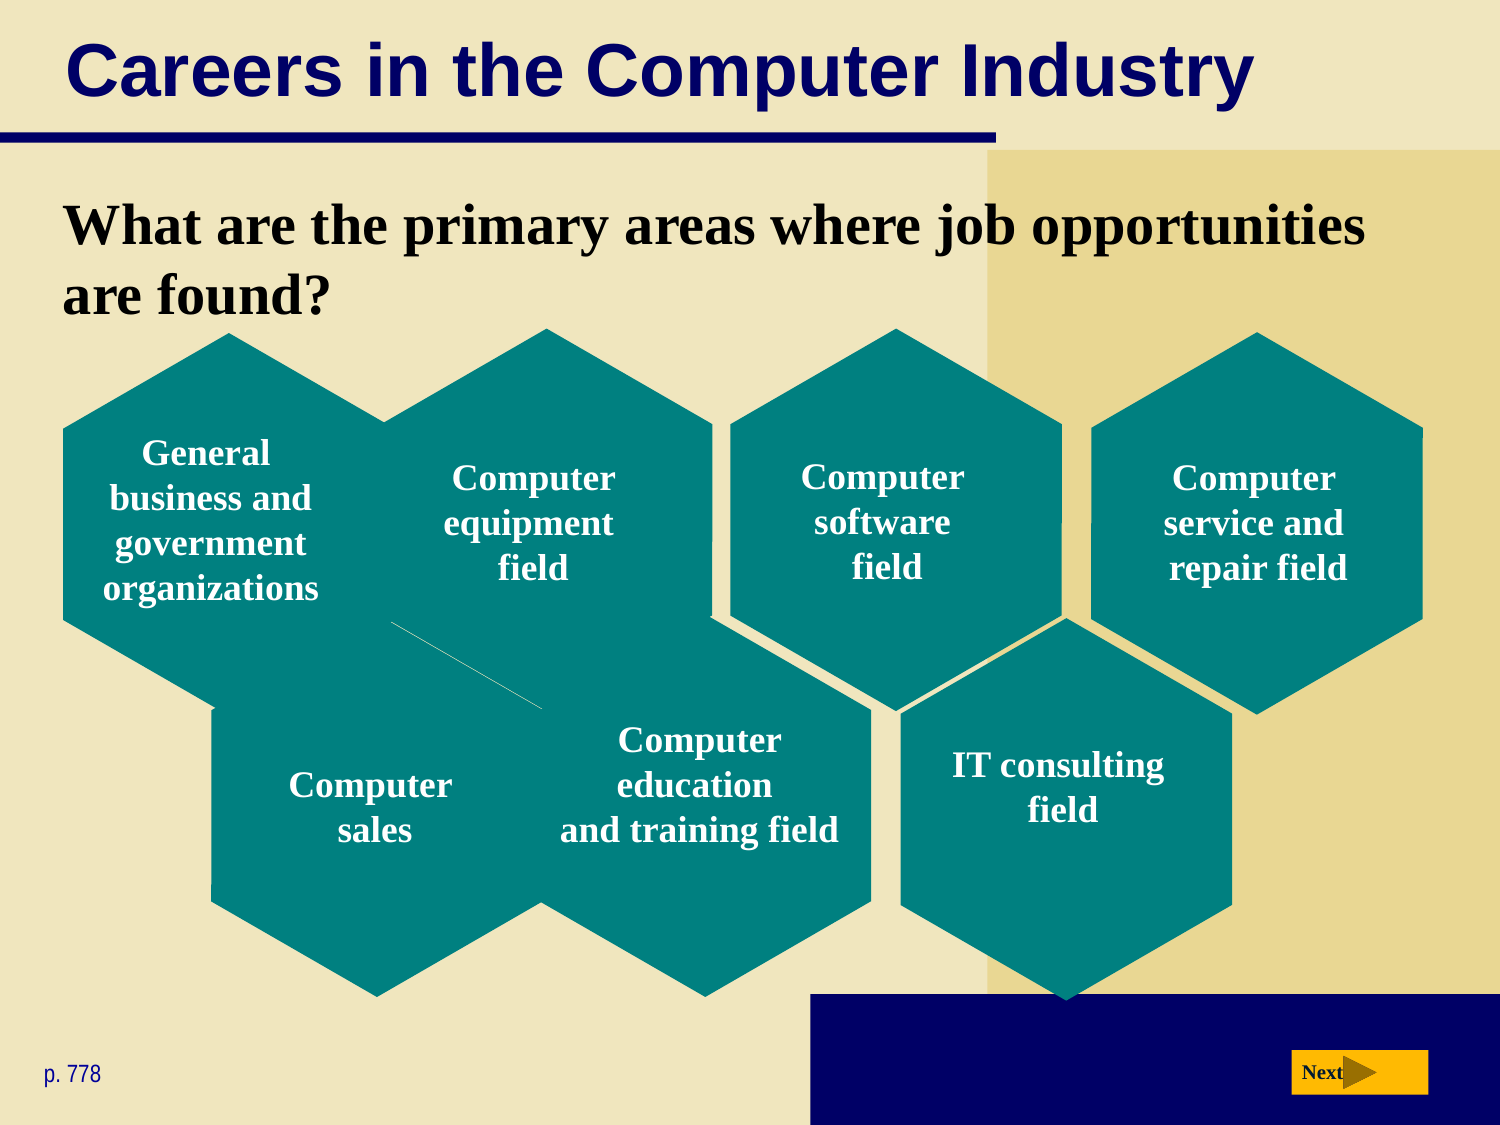

# Careers in the Computer Industry
What are the primary areas where job opportunities are found?

Computer equipment
field

Computer
software
field

Computer
service and
repair field

General
business and government organizations

Computer
sales

Computer education
and training field

IT consulting
field
p. 778

Next